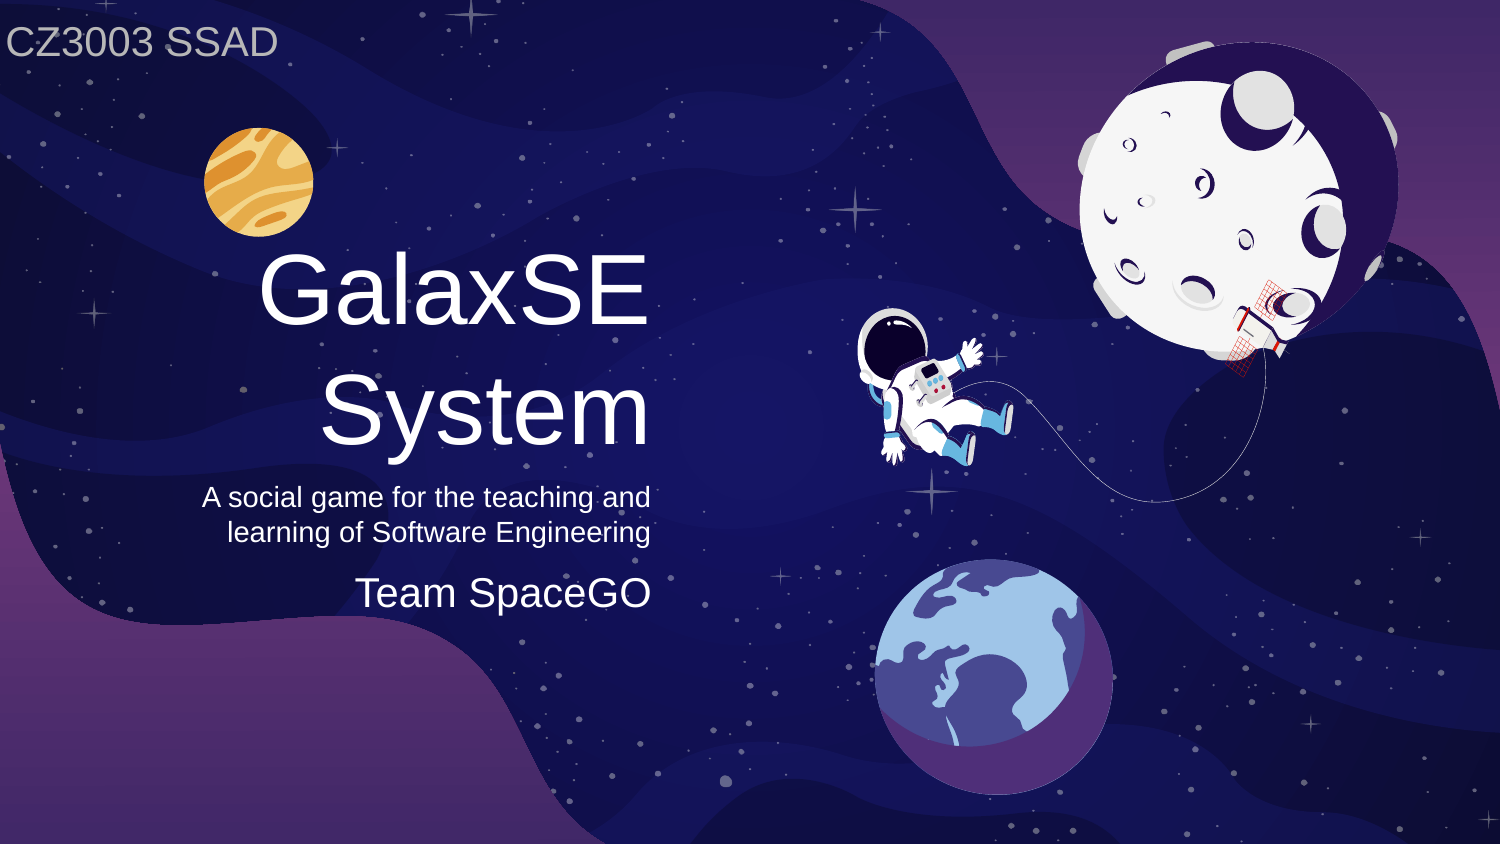

CZ3003 SSAD

# GalaxSE System

A social game for the teaching and learning of Software Engineering
Team SpaceGO